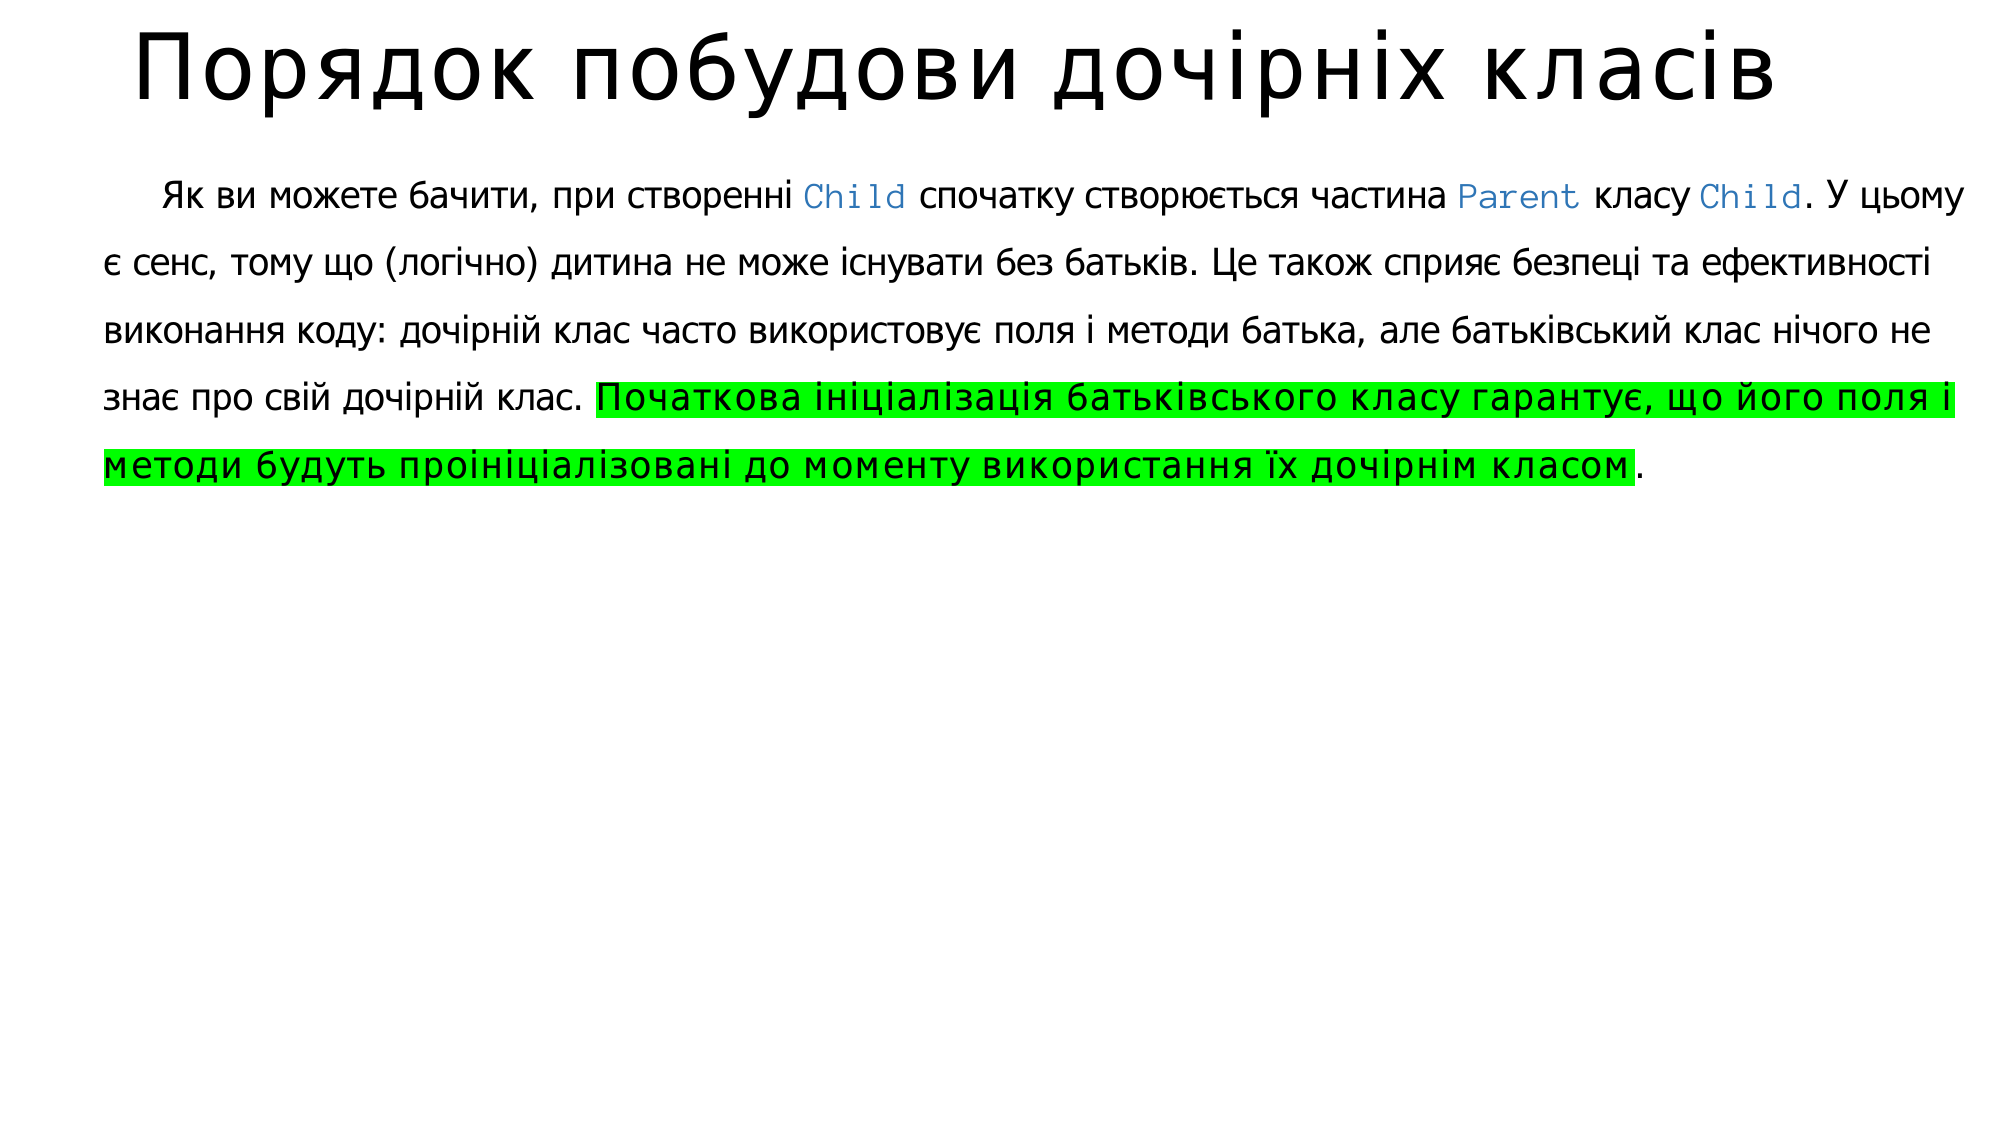

# Порядок побудови дочірніх класів
Як ви можете бачити, при створенні Child спочатку створюється частина Parent класу Child. У цьому є сенс, тому що (логічно) дитина не може існувати без батьків. Це також сприяє безпеці та ефективності виконання коду: дочірній клас часто використовує поля і методи батька, але батьківський клас нічого не знає про свій дочірній клас. Початкова ініціалізація батьківського класу гарантує, що його поля і методи будуть проініціалізовані до моменту використання їх дочірнім класом.